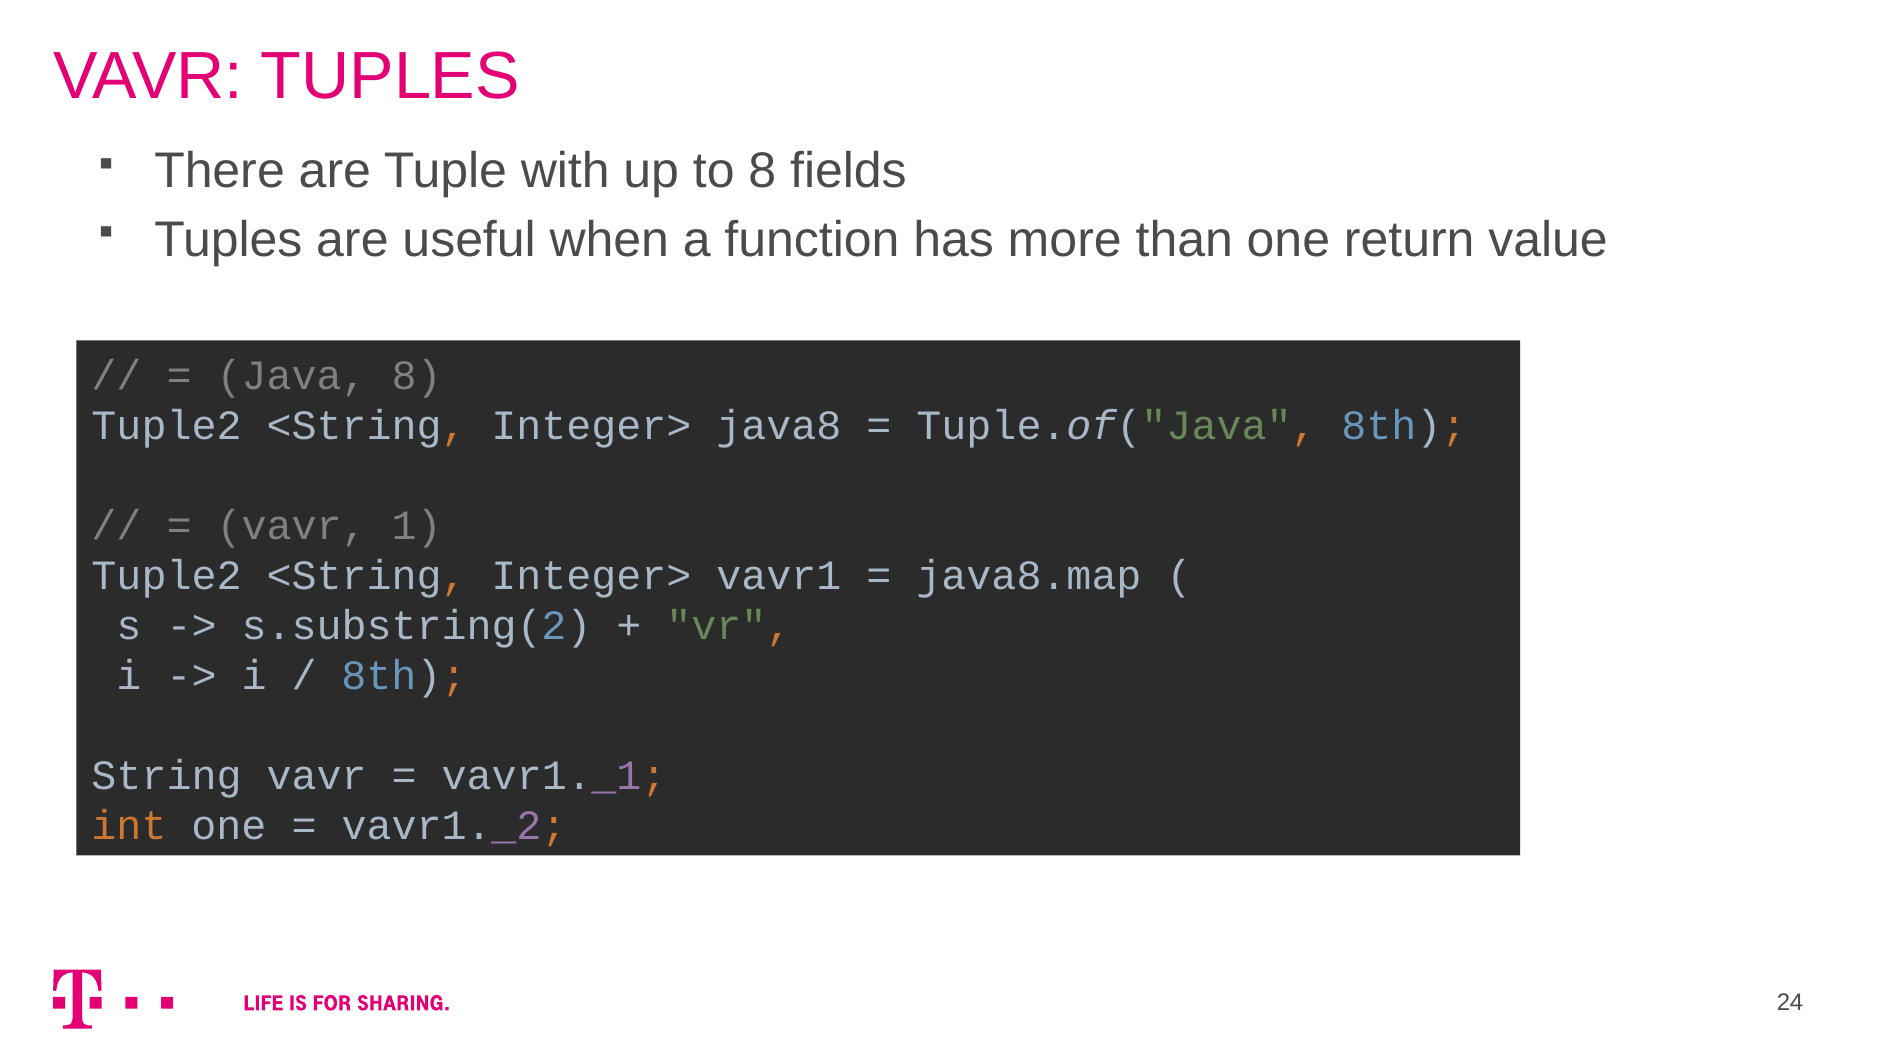

# VAVR: TUPLES
There are Tuple with up to 8 fields
Tuples are useful when a function has more than one return value
// = (Java, 8)
Tuple2 <String, Integer> java8 = Tuple.of("Java", 8th);
// = (vavr, 1)
Tuple2 <String, Integer> vavr1 = java8.map (
 s -> s.substring(2) + "vr",
 i -> i / 8th);
String vavr = vavr1._1;
int one = vavr1._2;
24